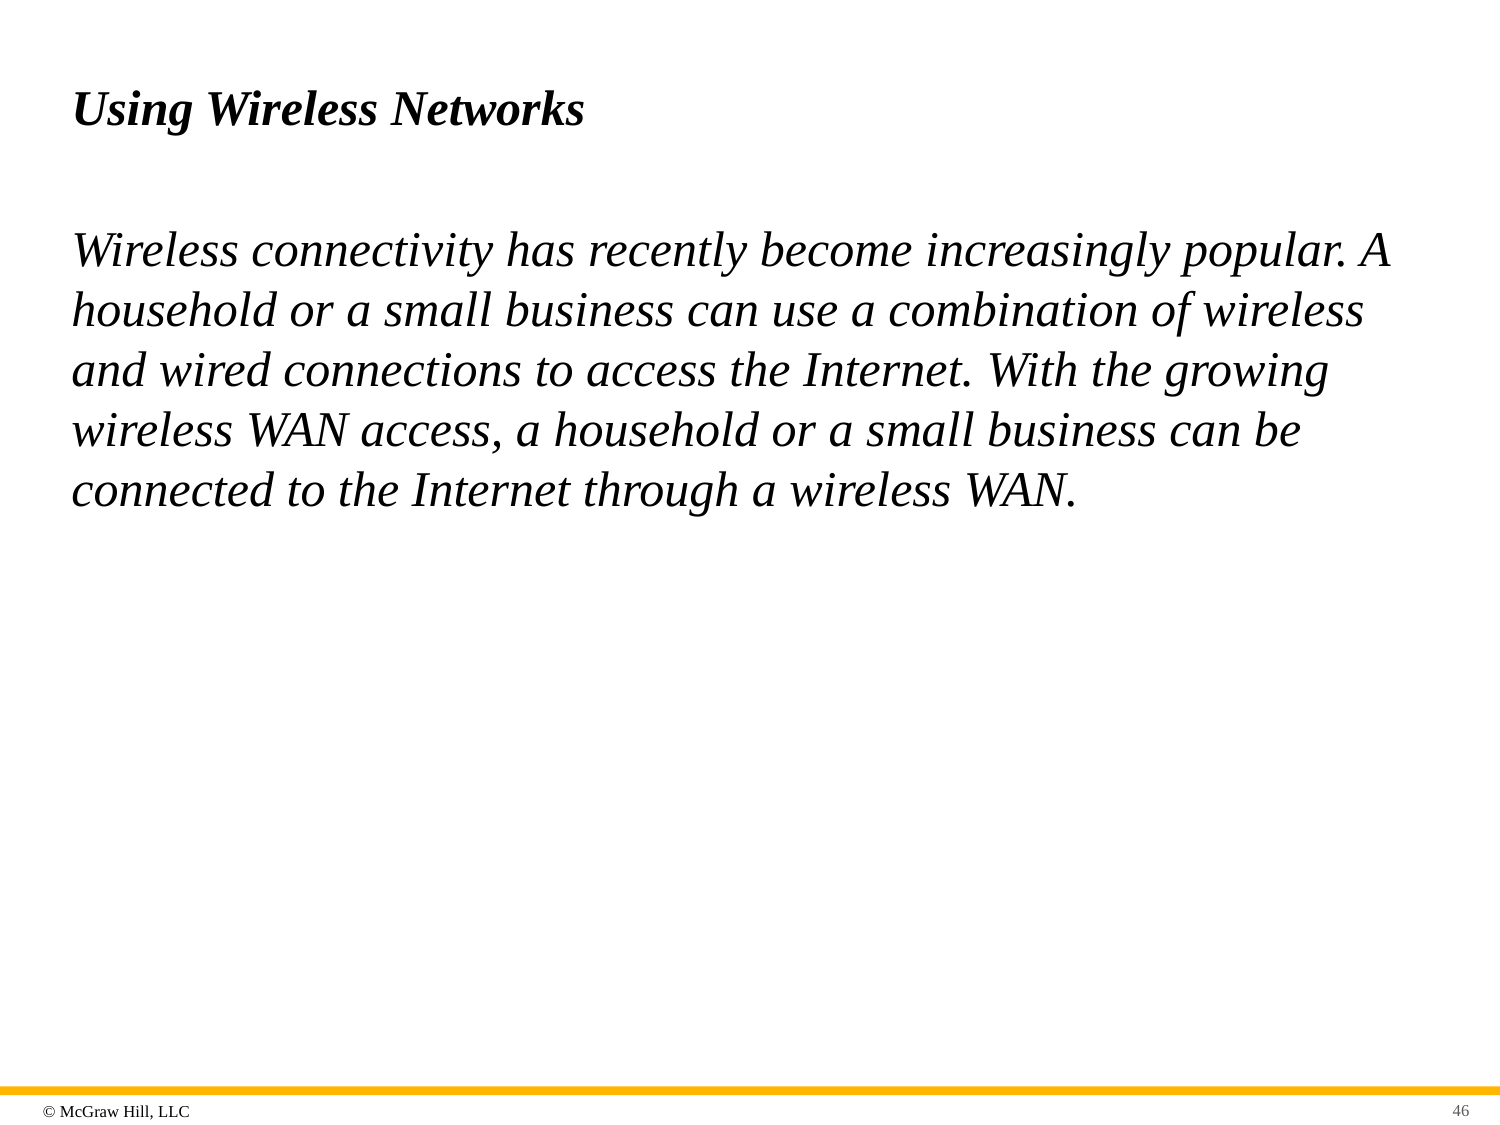

# Using Wireless Networks
Wireless connectivity has recently become increasingly popular. A household or a small business can use a combination of wireless and wired connections to access the Internet. With the growing wireless WAN access, a household or a small business can be connected to the Internet through a wireless WAN.
46